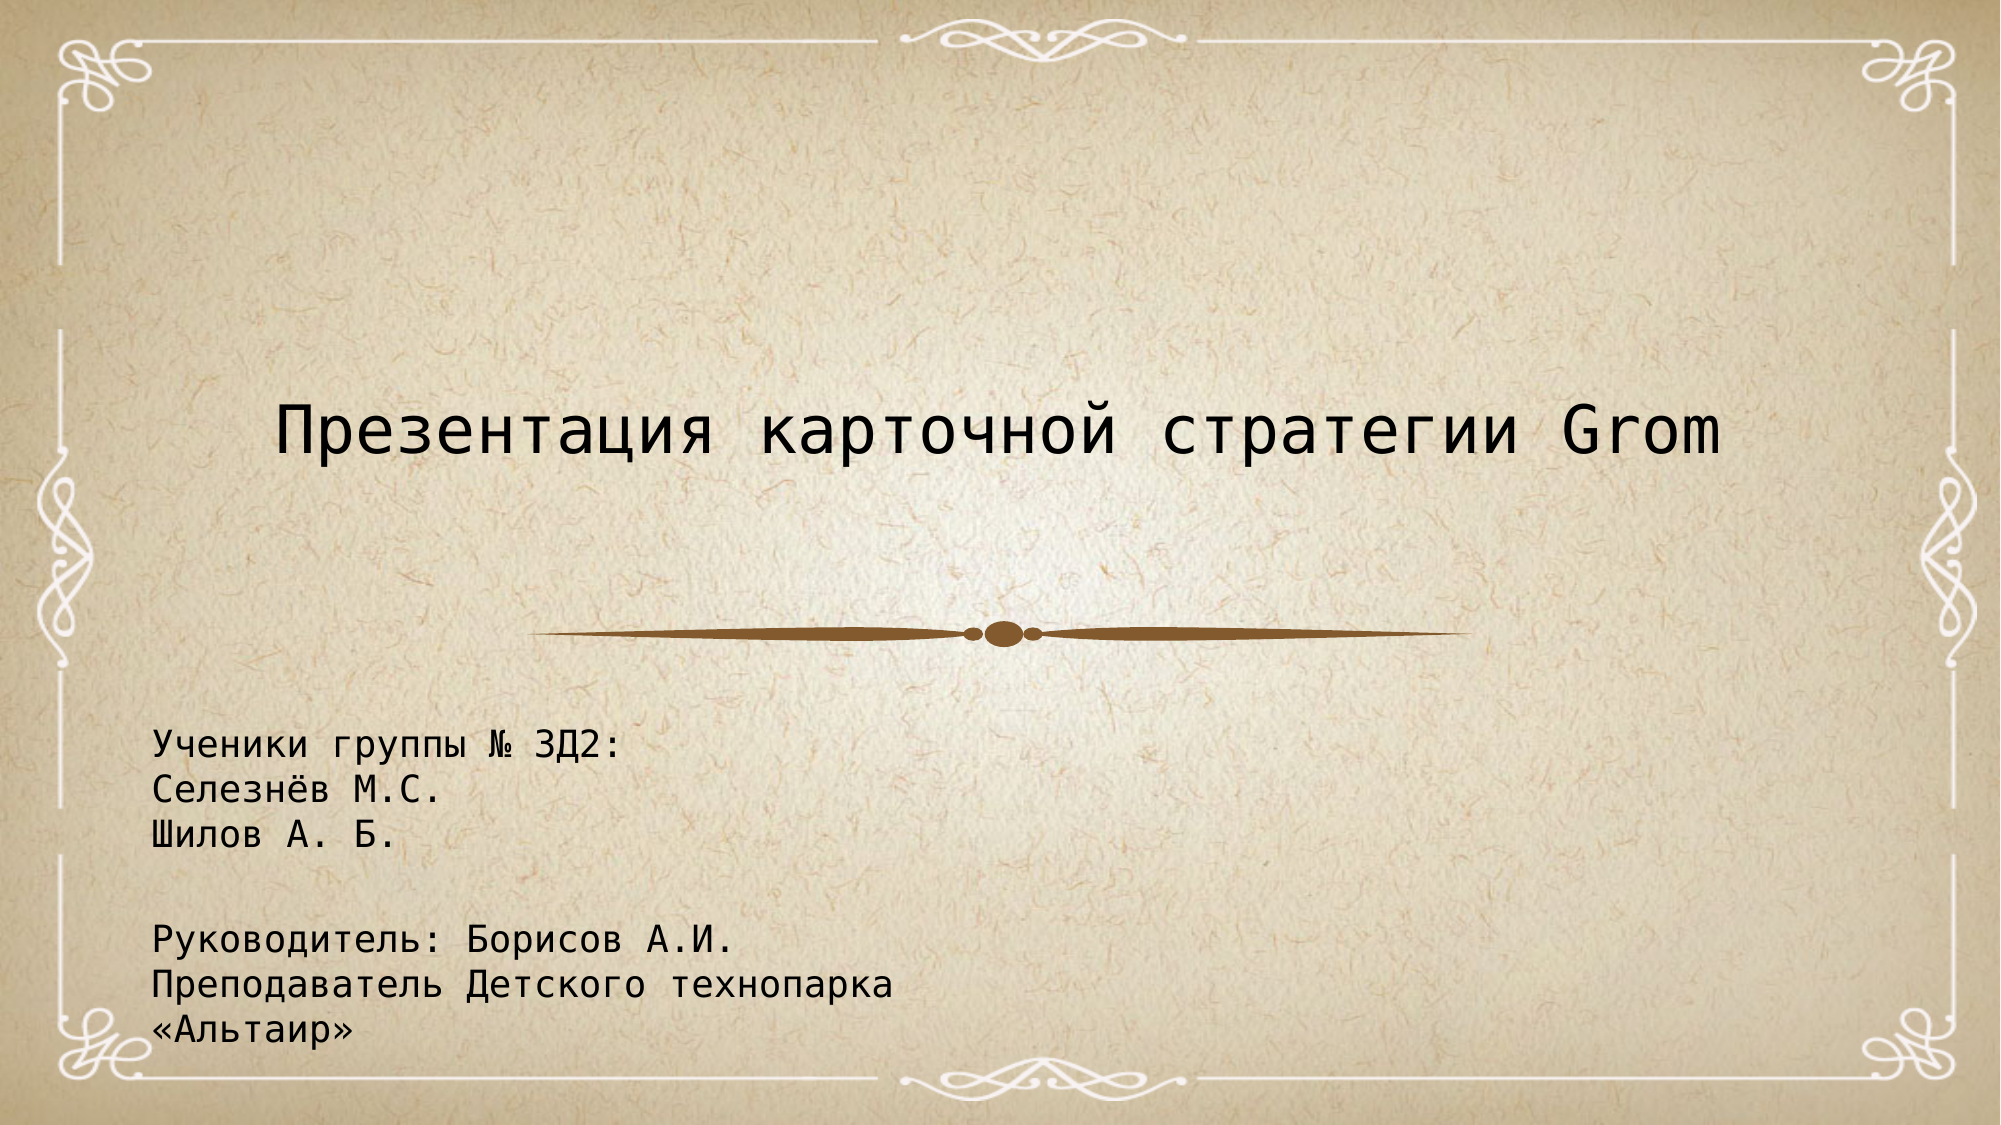

# Презентация карточной стратегии Grom
Ученики группы № 3Д2:
Селезнёв М.С.
Шилов А. Б.

Руководитель: Борисов А.И.
Преподаватель Детского технопарка «Альтаир»